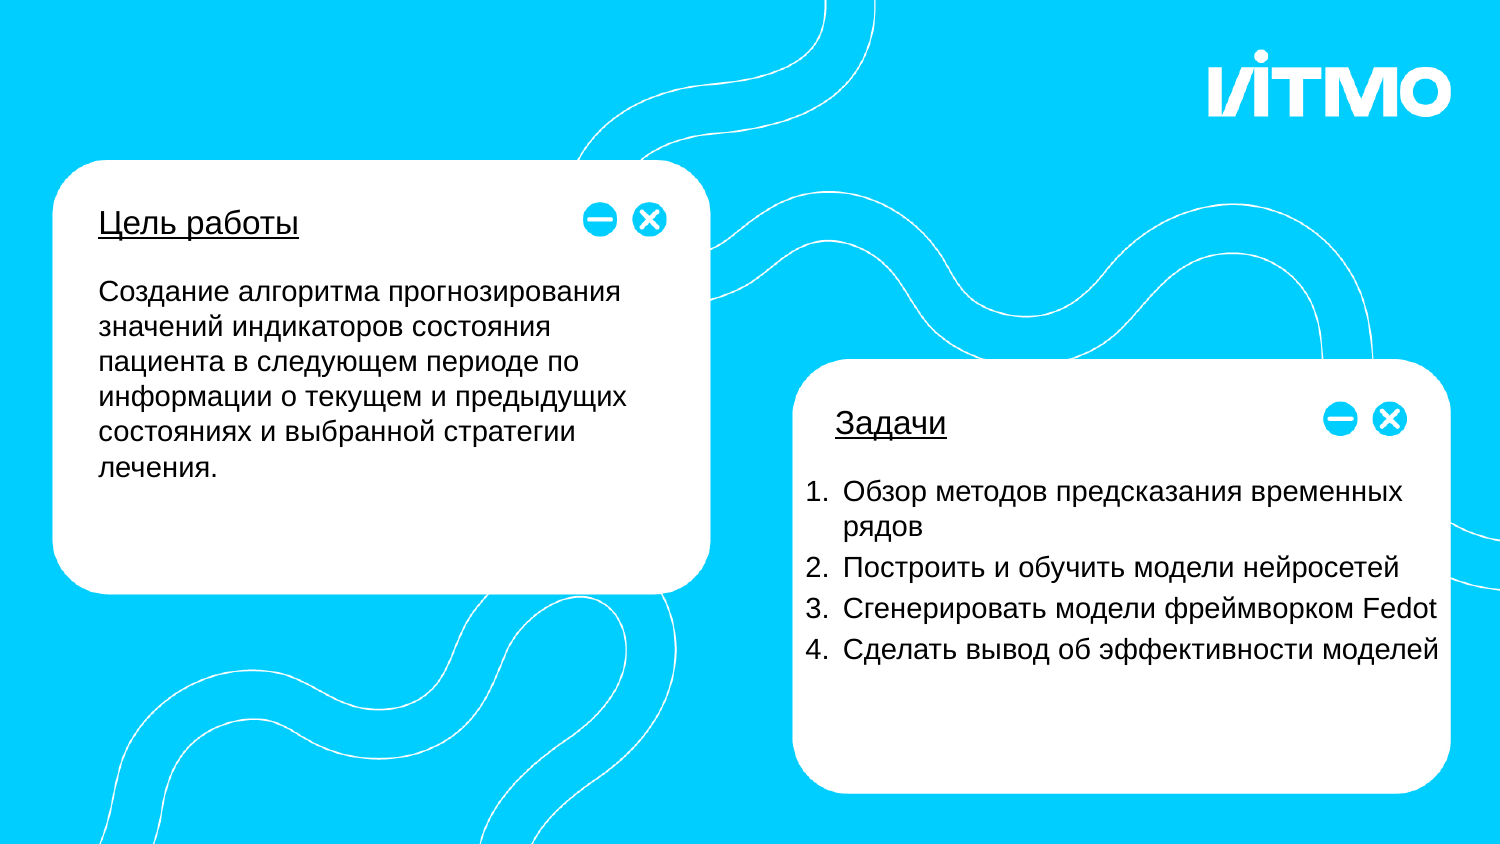

#
Цель работы
Создание алгоритма прогнозирования значений индикаторов состояния пациента в следующем периоде по информации о текущем и предыдущих состояниях и выбранной стратегии лечения.
Задачи
Обзор методов предсказания временных рядов
Построить и обучить модели нейросетей
Сгенерировать модели фреймворком Fedot
Сделать вывод об эффективности моделей